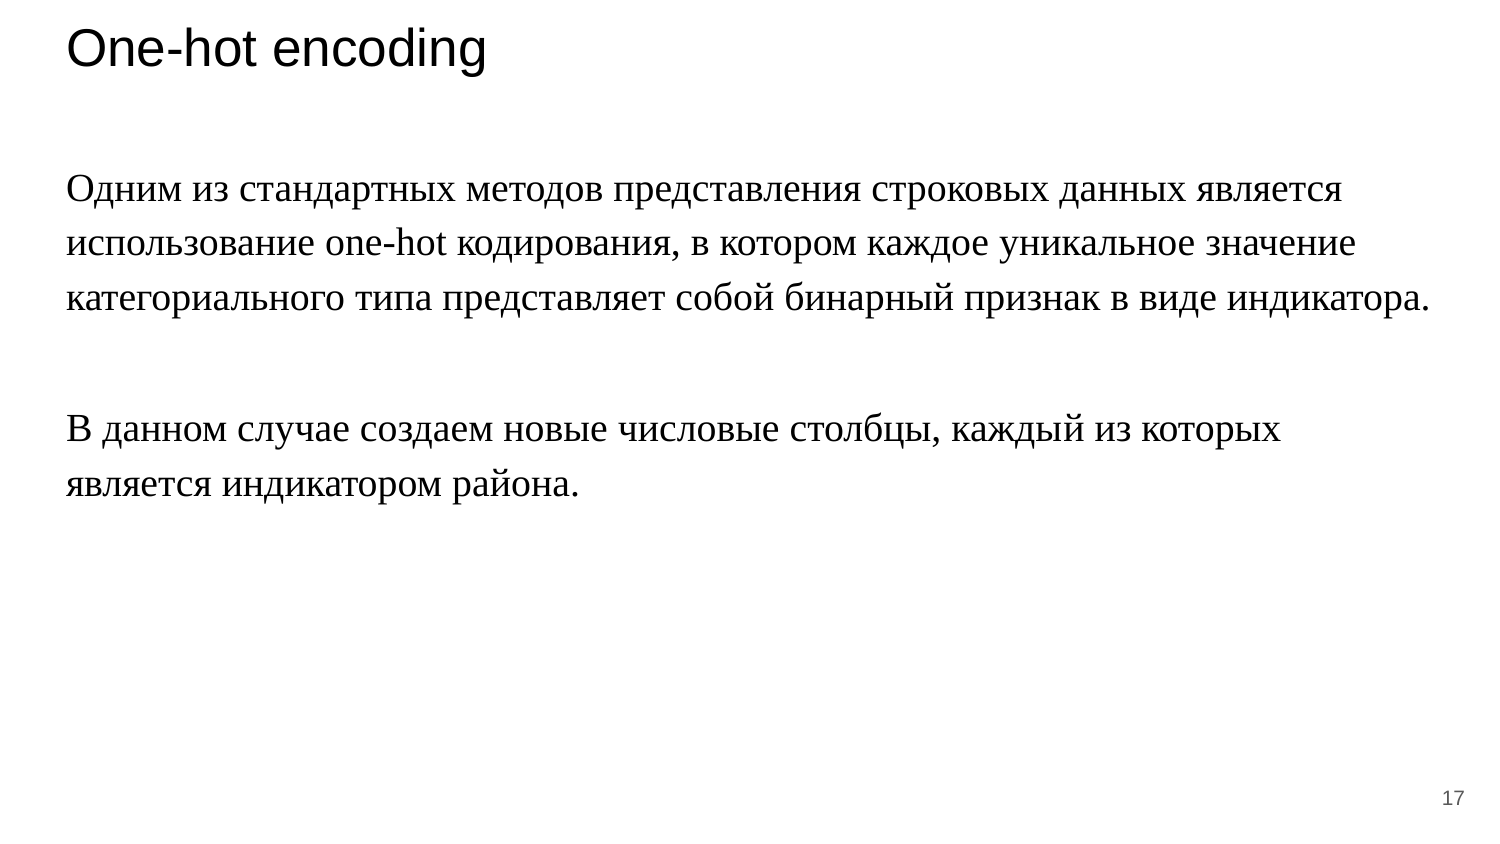

# One-hot encoding
Одним из стандартных методов представления строковых данных является использование one-hot кодирования, в котором каждое уникальное значение категориального типа представляет собой бинарный признак в виде индикатора.

В данном случае создаем новые числовые столбцы, каждый из которых является индикатором района.

17